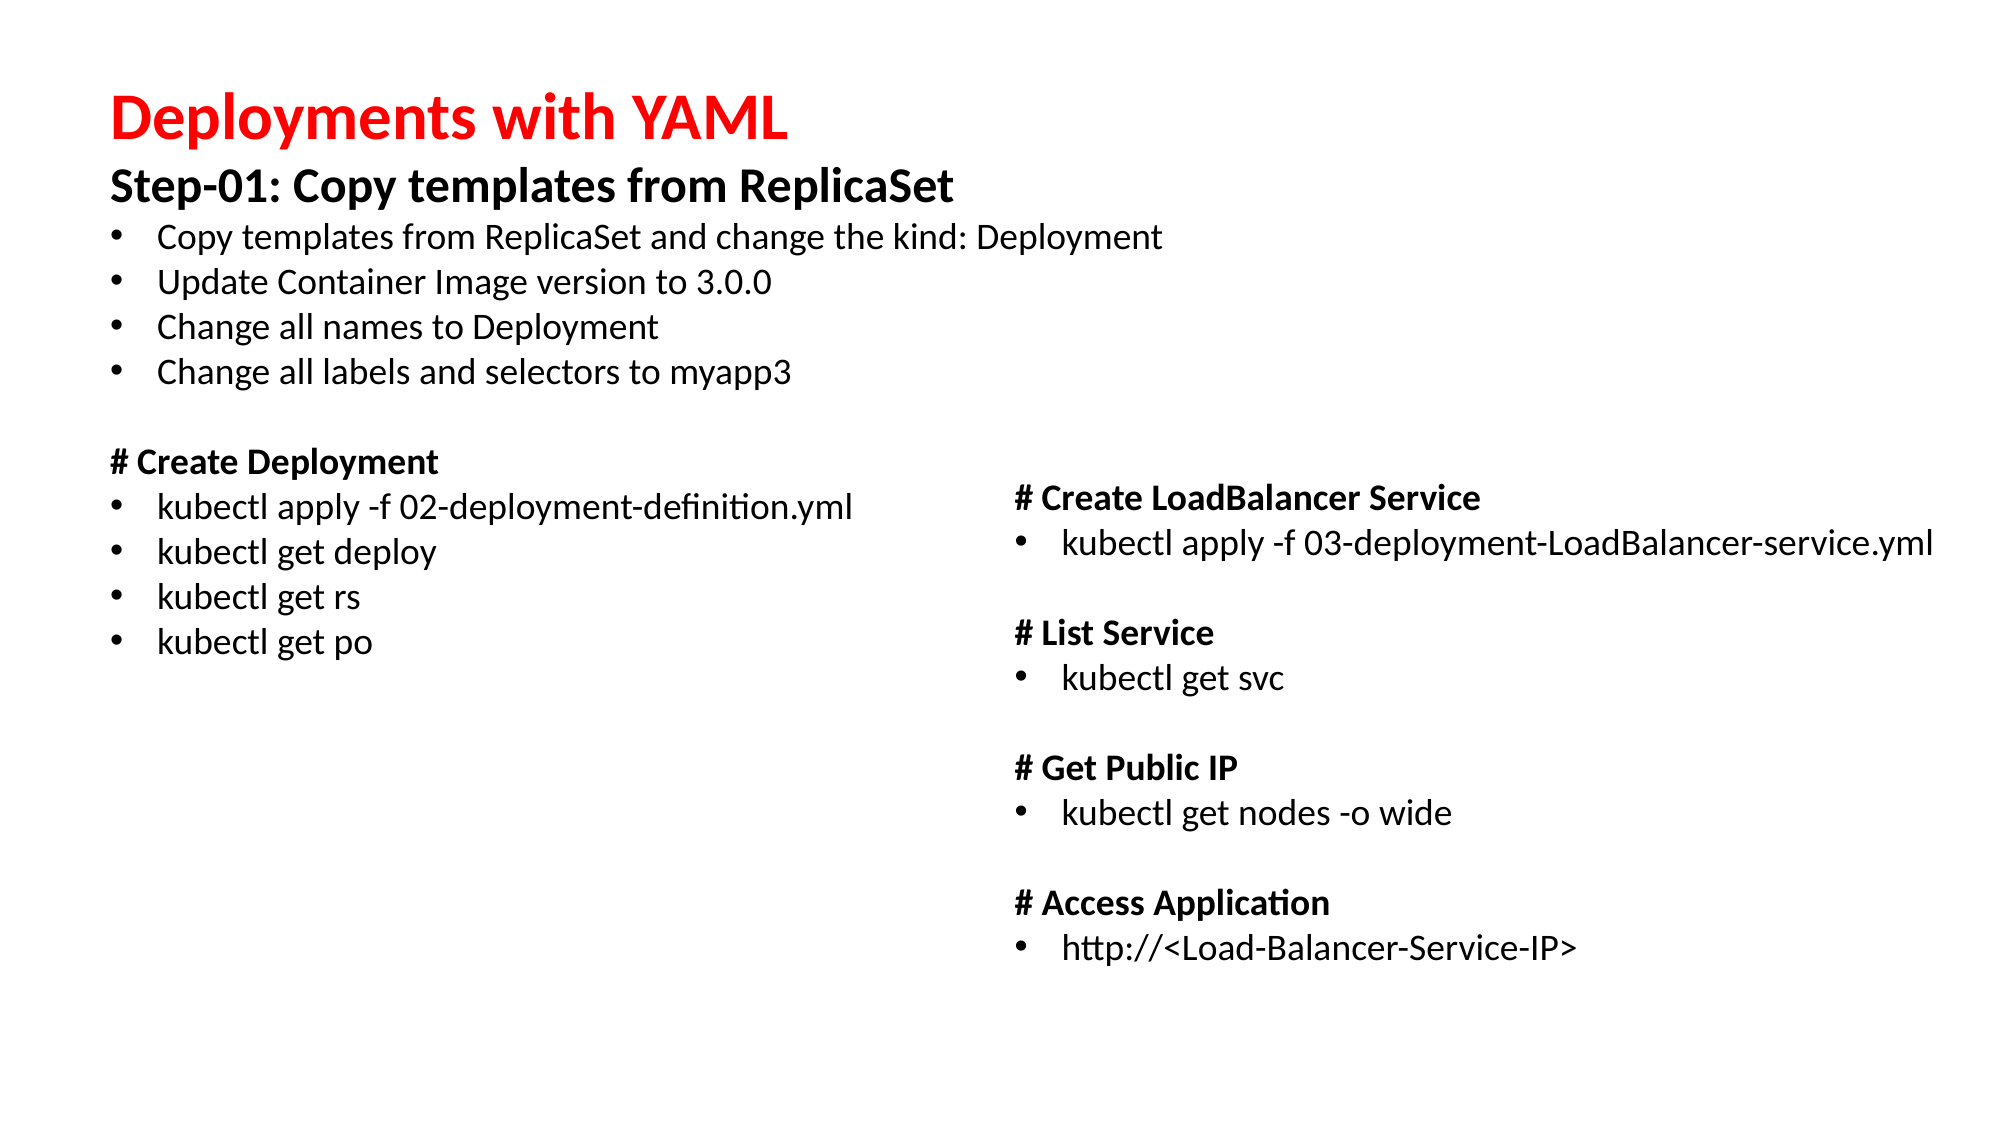

Deployments with YAML
Step-01: Copy templates from ReplicaSet
Copy templates from ReplicaSet and change the kind: Deployment
Update Container Image version to 3.0.0
Change all names to Deployment
Change all labels and selectors to myapp3

# Create Deployment
kubectl apply -f 02-deployment-definition.yml
kubectl get deploy
kubectl get rs
kubectl get po

# Create LoadBalancer Service
kubectl apply -f 03-deployment-LoadBalancer-service.yml

# List Service
kubectl get svc

# Get Public IP
kubectl get nodes -o wide

# Access Application
http://<Load-Balancer-Service-IP>